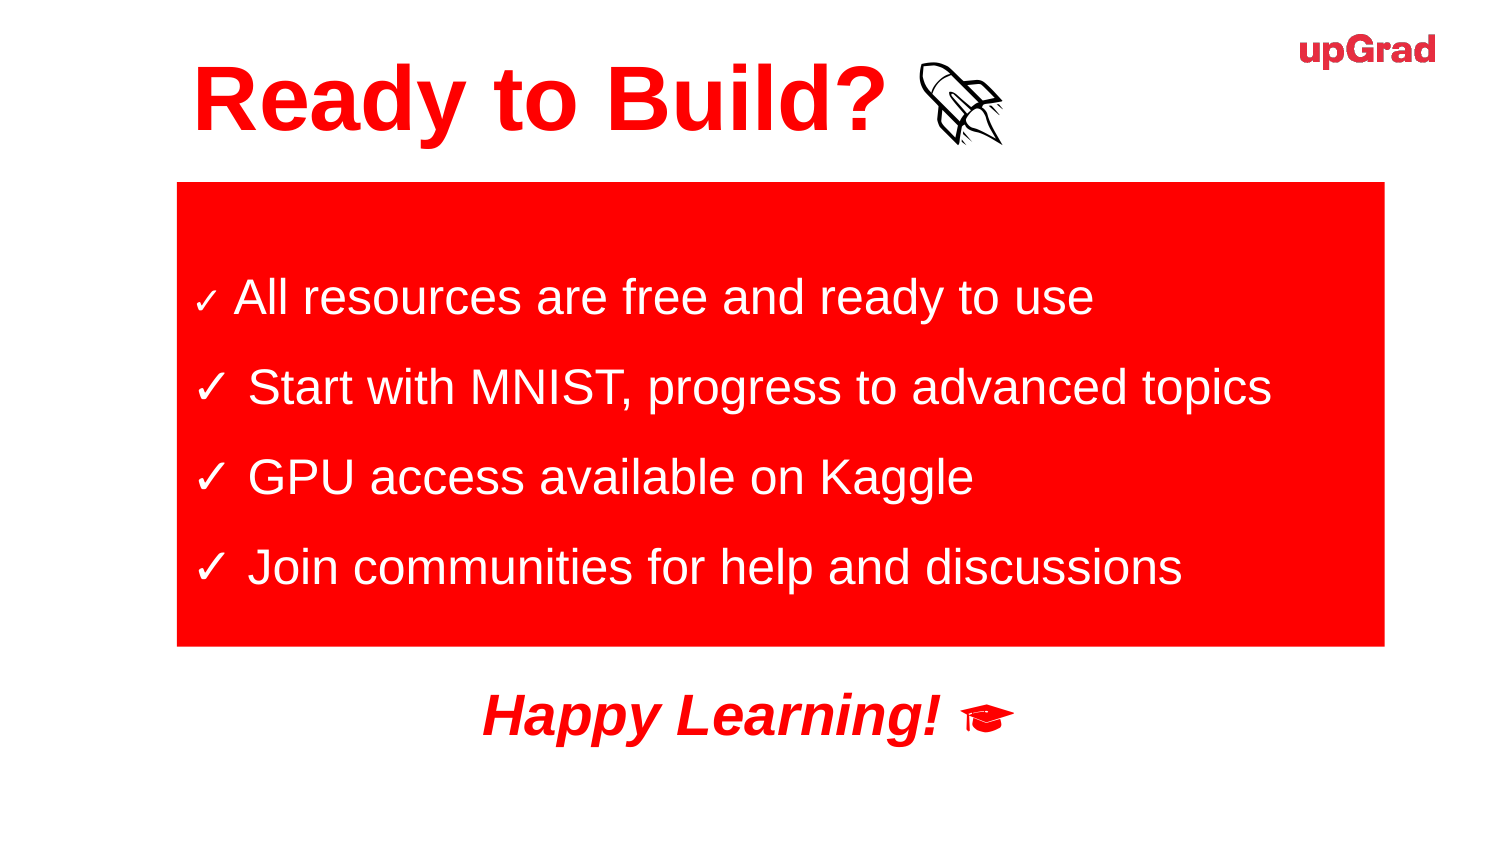

Ready to Build? 🚀
✓ All resources are free and ready to use
✓ Start with MNIST, progress to advanced topics
✓ GPU access available on Kaggle
✓ Join communities for help and discussions
Happy Learning! 🎓